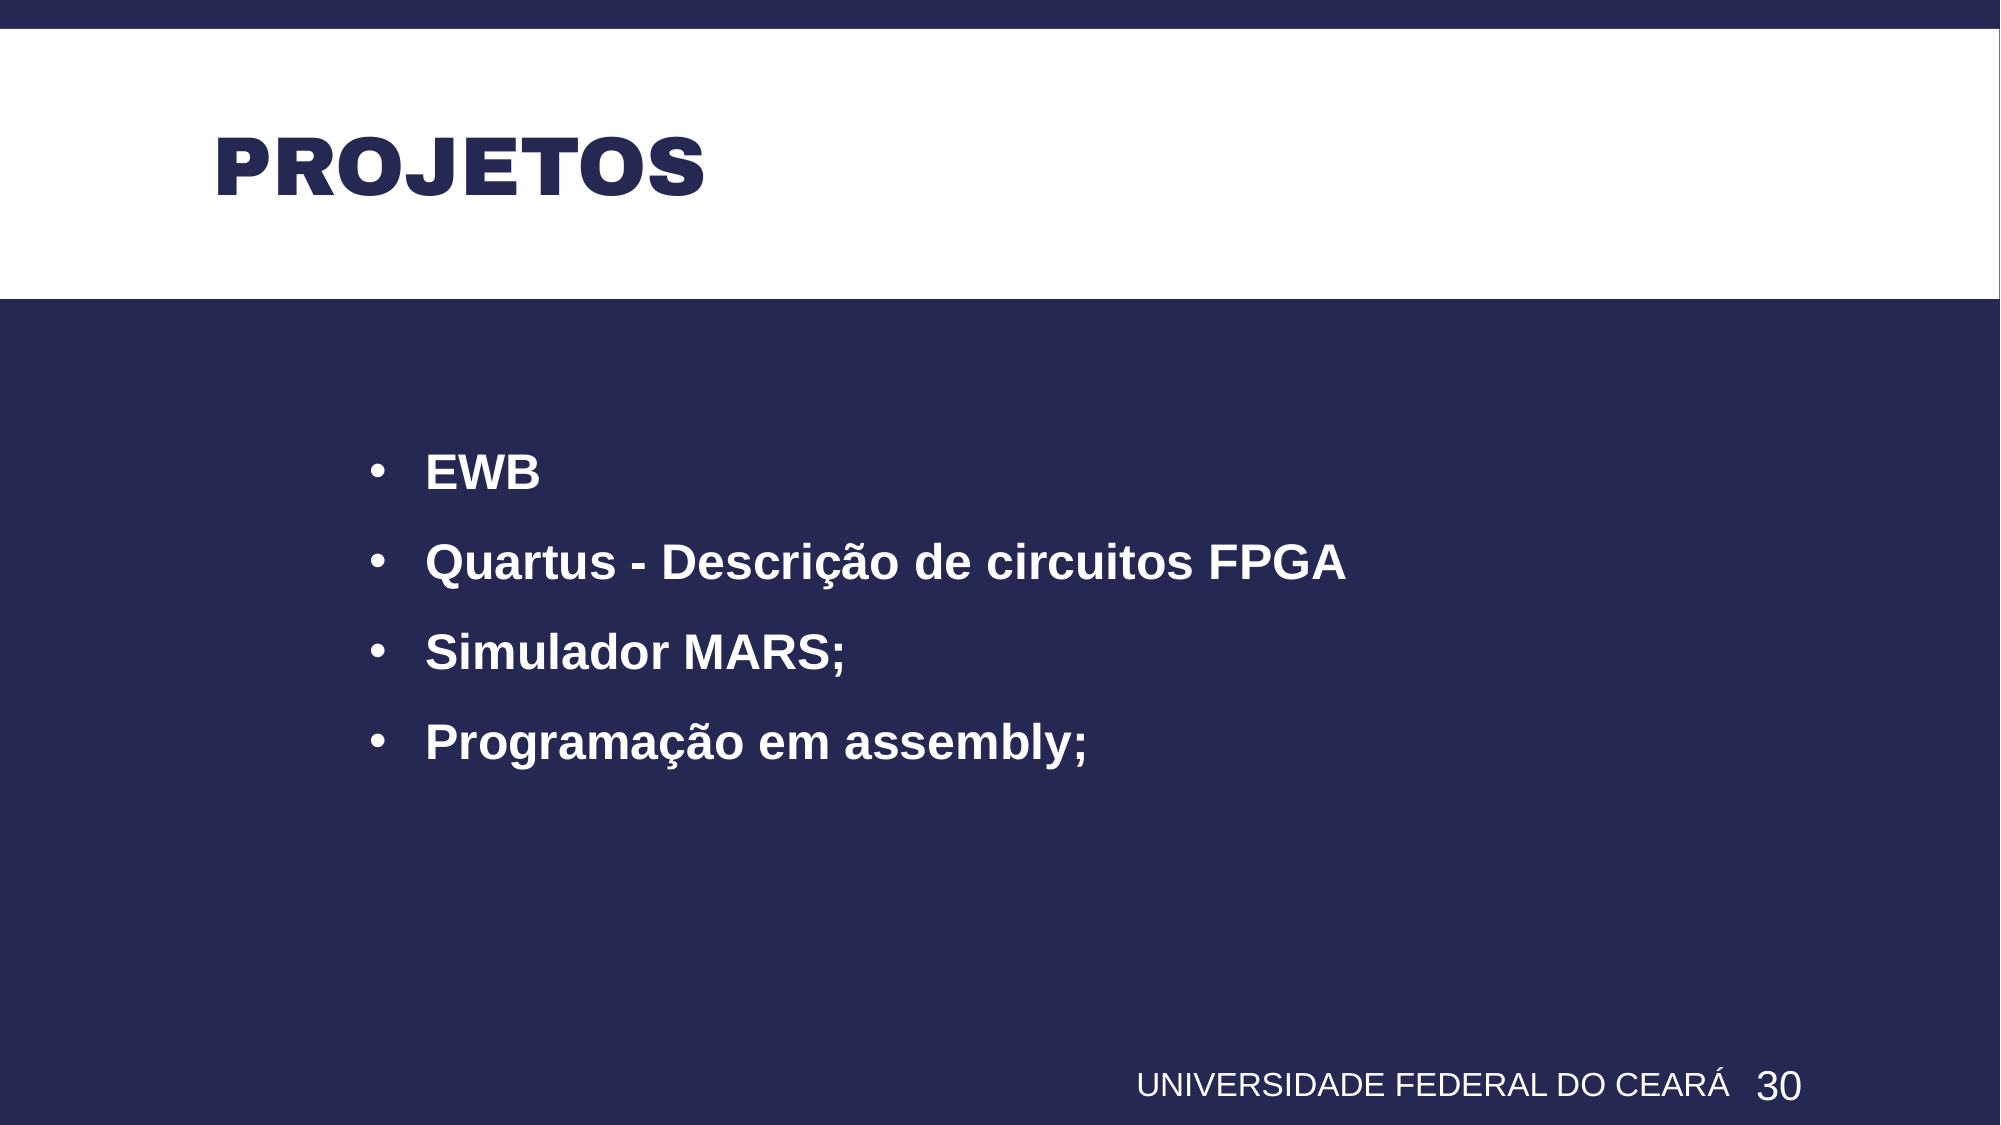

# Projetos

EWB
Quartus - Descrição de circuitos FPGA
Simulador MARS;
Programação em assembly;
UNIVERSIDADE FEDERAL DO CEARÁ
30